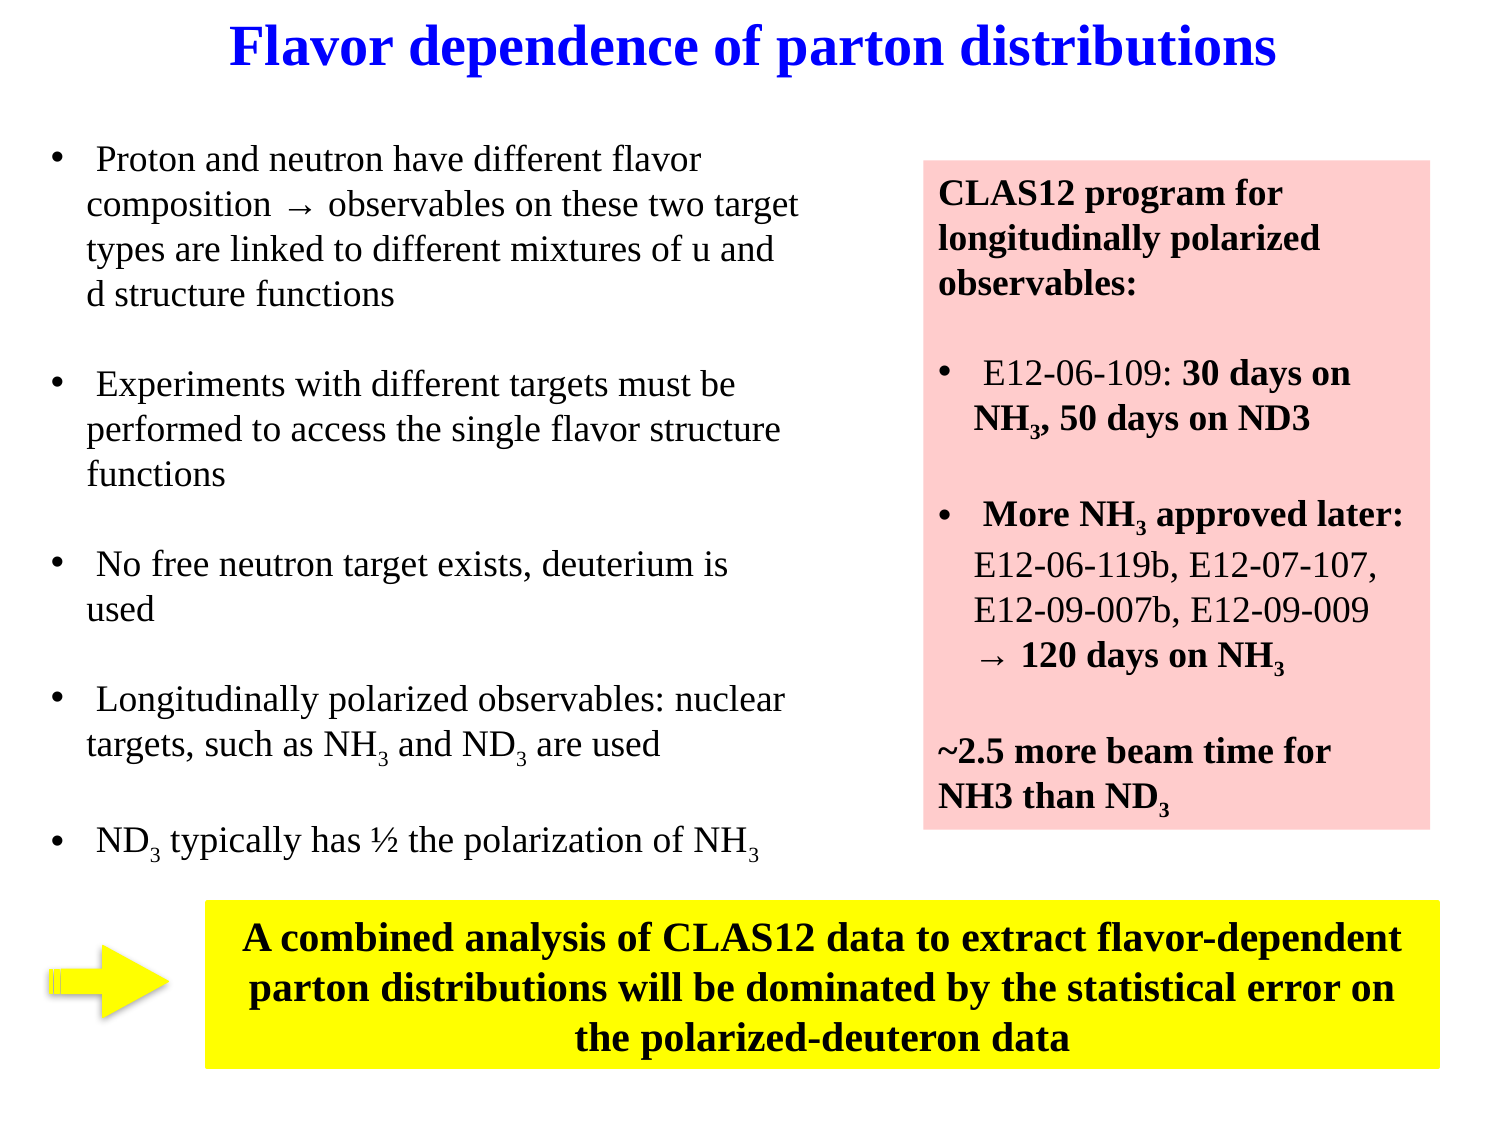

Flavor dependence of parton distributions
 Proton and neutron have different flavor composition → observables on these two target types are linked to different mixtures of u and d structure functions

 Experiments with different targets must be performed to access the single flavor structure functions

 No free neutron target exists, deuterium is used

 Longitudinally polarized observables: nuclear targets, such as NH3 and ND3 are used

 ND3 typically has ½ the polarization of NH3
CLAS12 program for longitudinally polarized observables:

 E12-06-109: 30 days on NH3, 50 days on ND3

 More NH3 approved later: E12-06-119b, E12-07-107, E12-09-007b, E12-09-009 → 120 days on NH3

~2.5 more beam time for NH3 than ND3
A combined analysis of CLAS12 data to extract flavor-dependent parton distributions will be dominated by the statistical error on the polarized-deuteron data